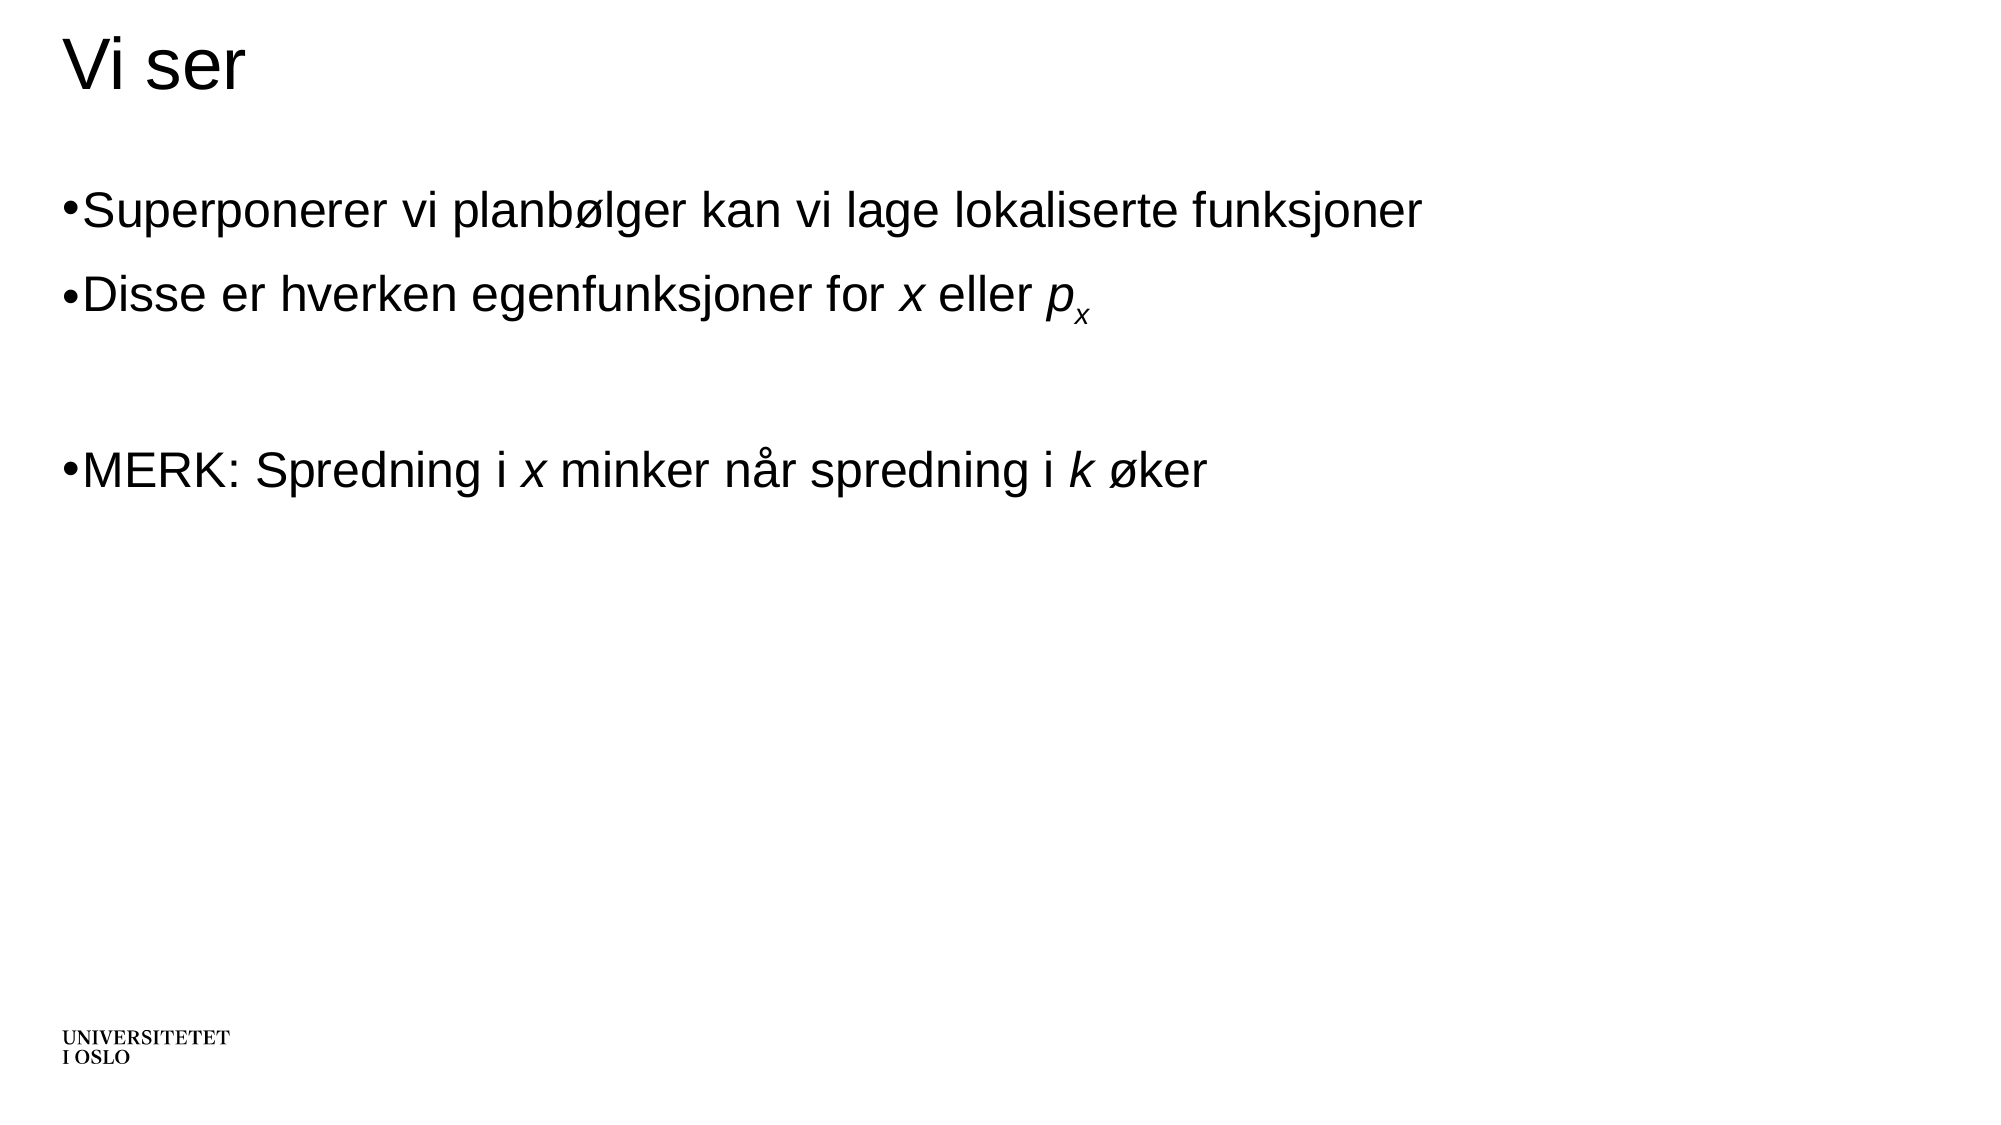

# Vi ser
Superponerer vi planbølger kan vi lage lokaliserte funksjoner
Disse er hverken egenfunksjoner for x eller px

MERK: Spredning i x minker når spredning i k øker